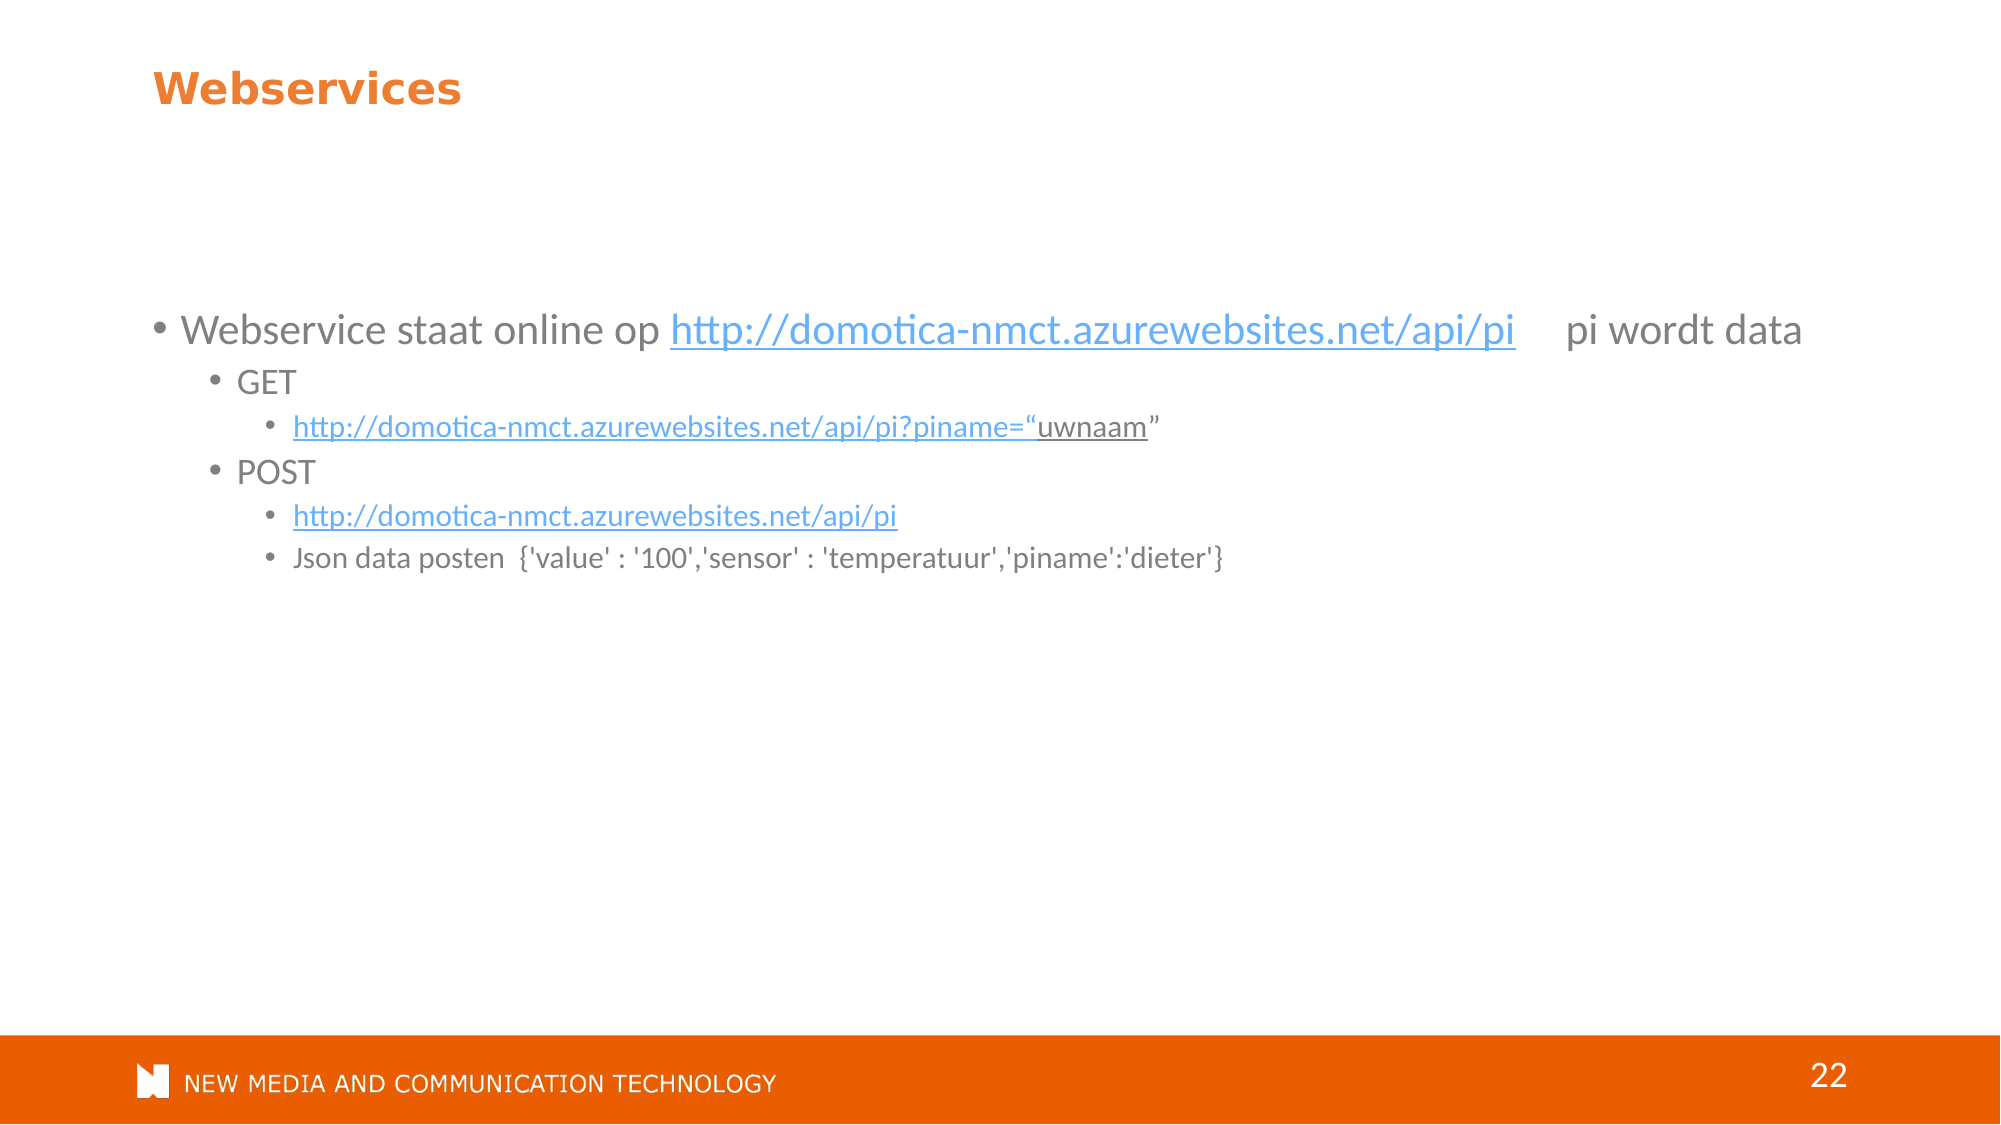

# Webservices
Webservice staat online op http://domotica-nmct.azurewebsites.net/api/pi     pi wordt data
GET
http://domotica-nmct.azurewebsites.net/api/pi?piname=“uwnaam”
POST
http://domotica-nmct.azurewebsites.net/api/pi
Json data posten  {'value' : '100','sensor' : 'temperatuur','piname':'dieter'}
22